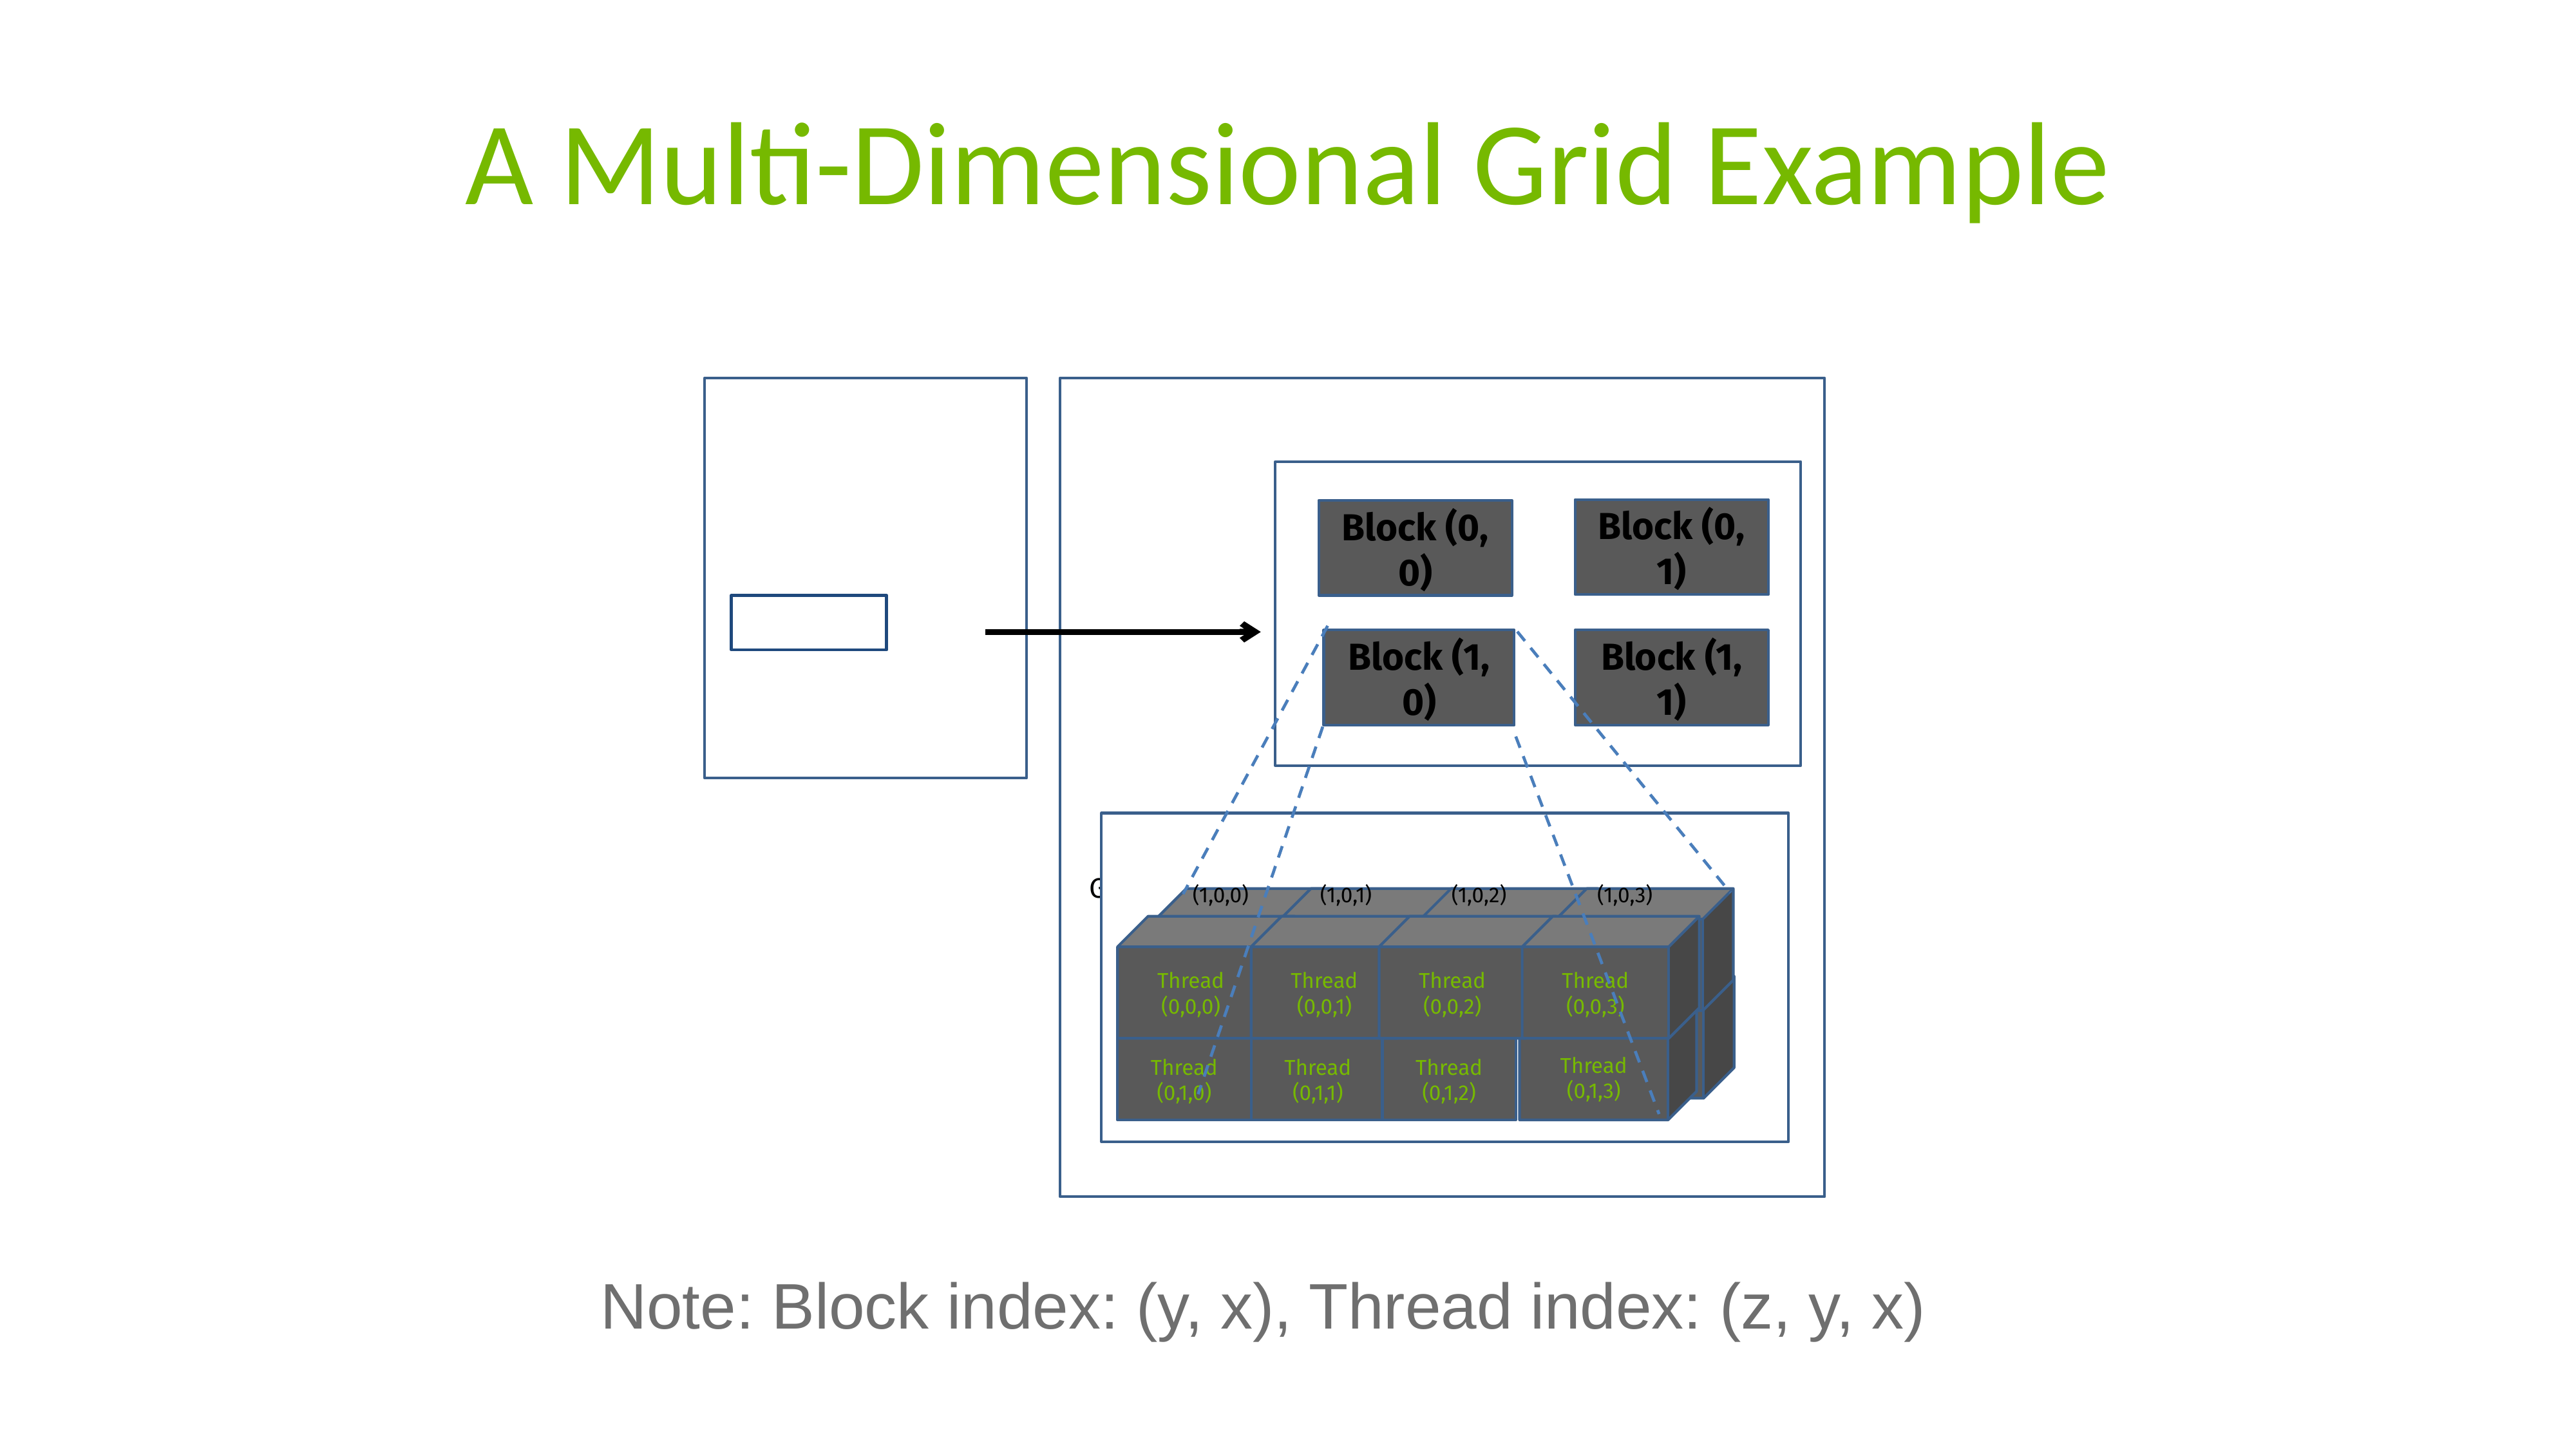

# A Multi-Dimensional Grid Example
device
host

Block (0, 1)
Block (0, 0)
Grid 1
Kernel 1
Block (1, 1)
Block (1, 0)
Block (1,0)

Grid 2
(1,0,1)
(1,0,0)
(1,0,3)
(1,0,2)

Thread
(0,0,0)
Thread
(0,0,1)
Thread
(0,0,2)
Thread
(0,0,3)
Thread
(0,0,0)
Thread
(0,1,3)
Thread
(0,1,1)
Thread
(0,1,0)
Thread
(0,1,2)
69
Note: Block index: (y, x), Thread index: (z, y, x)